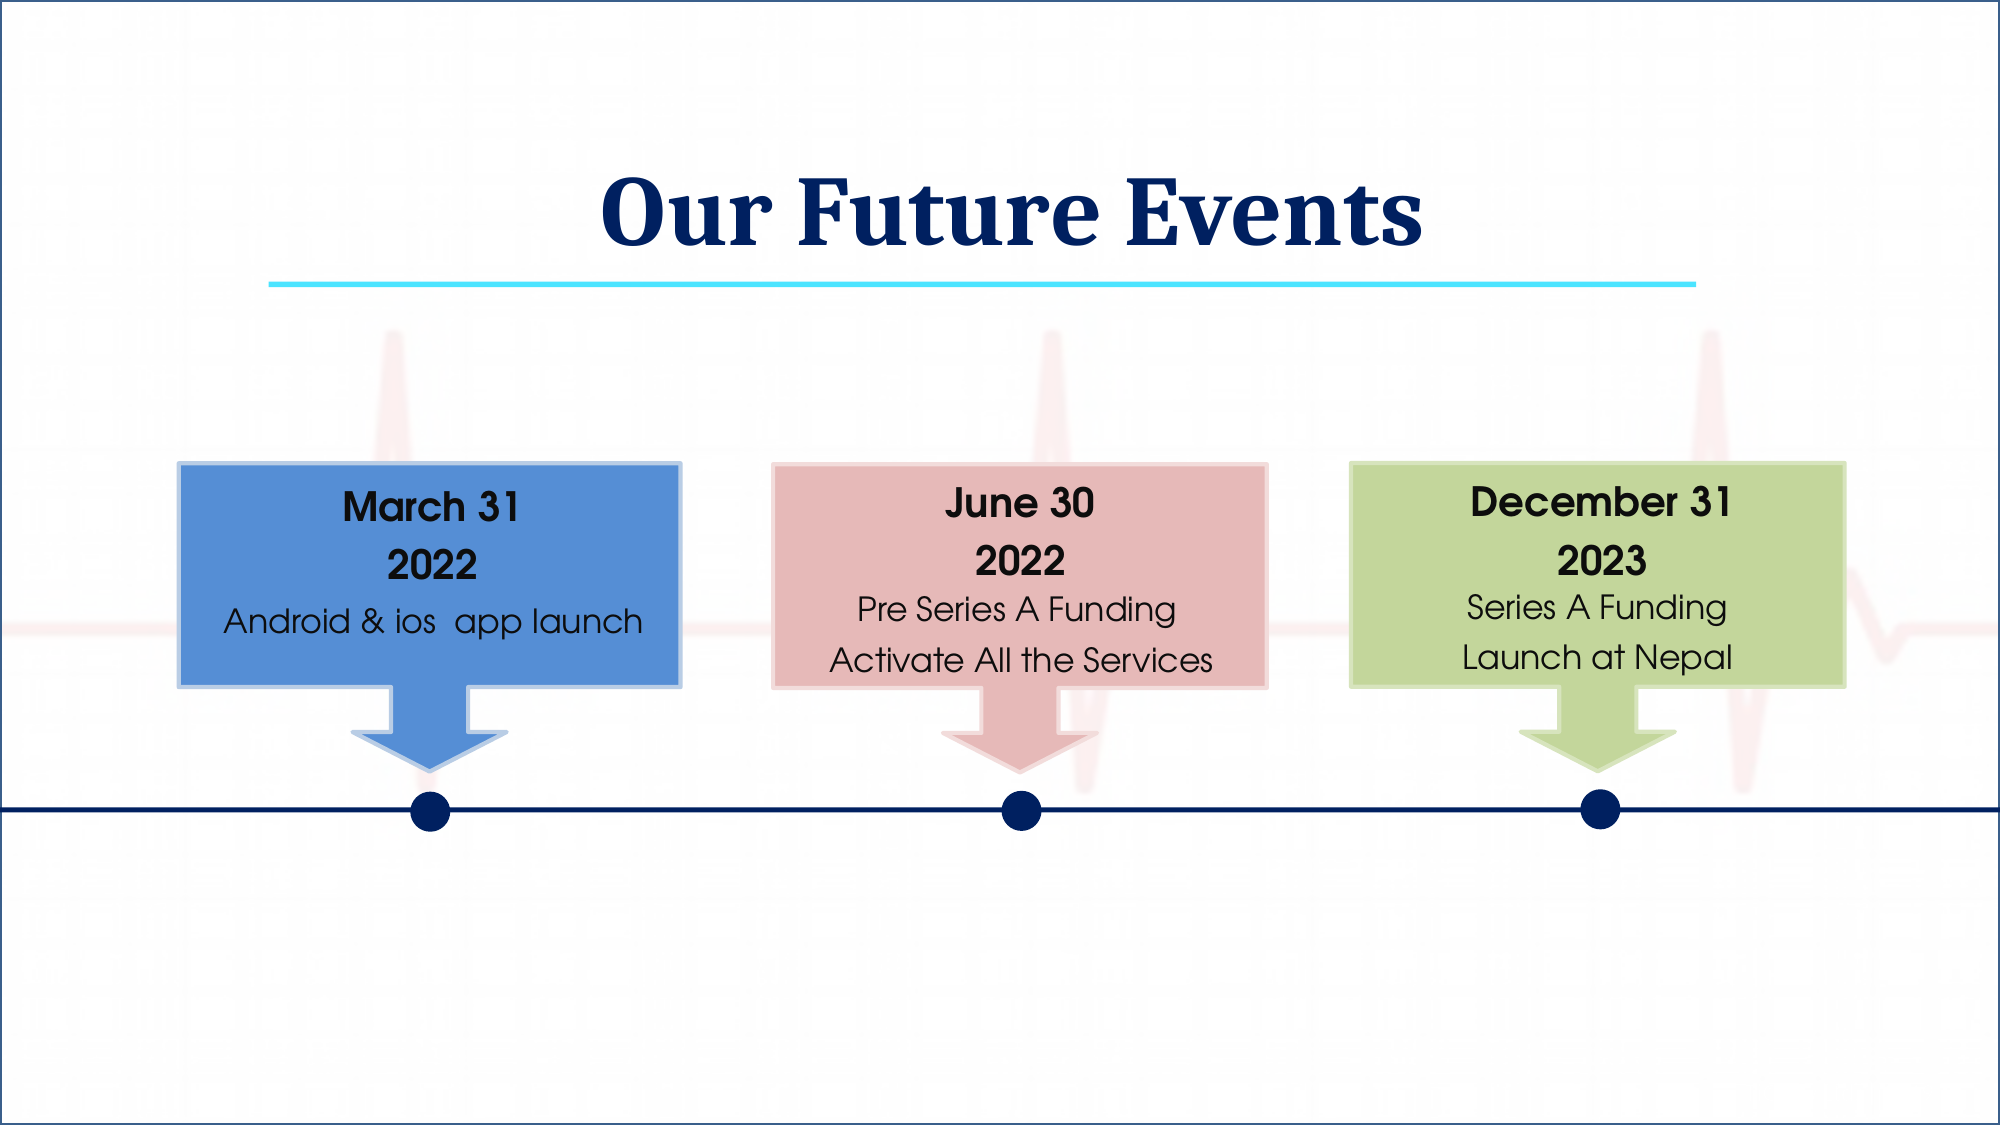

Our Future Events

December 31
2023
Series A Funding
Launch at Nepal

March 31
2022
 Android & ios  app launch

June 30
2022
   Pre Series A Funding
Activate All the Services

TiGrow Ltd. | 2019